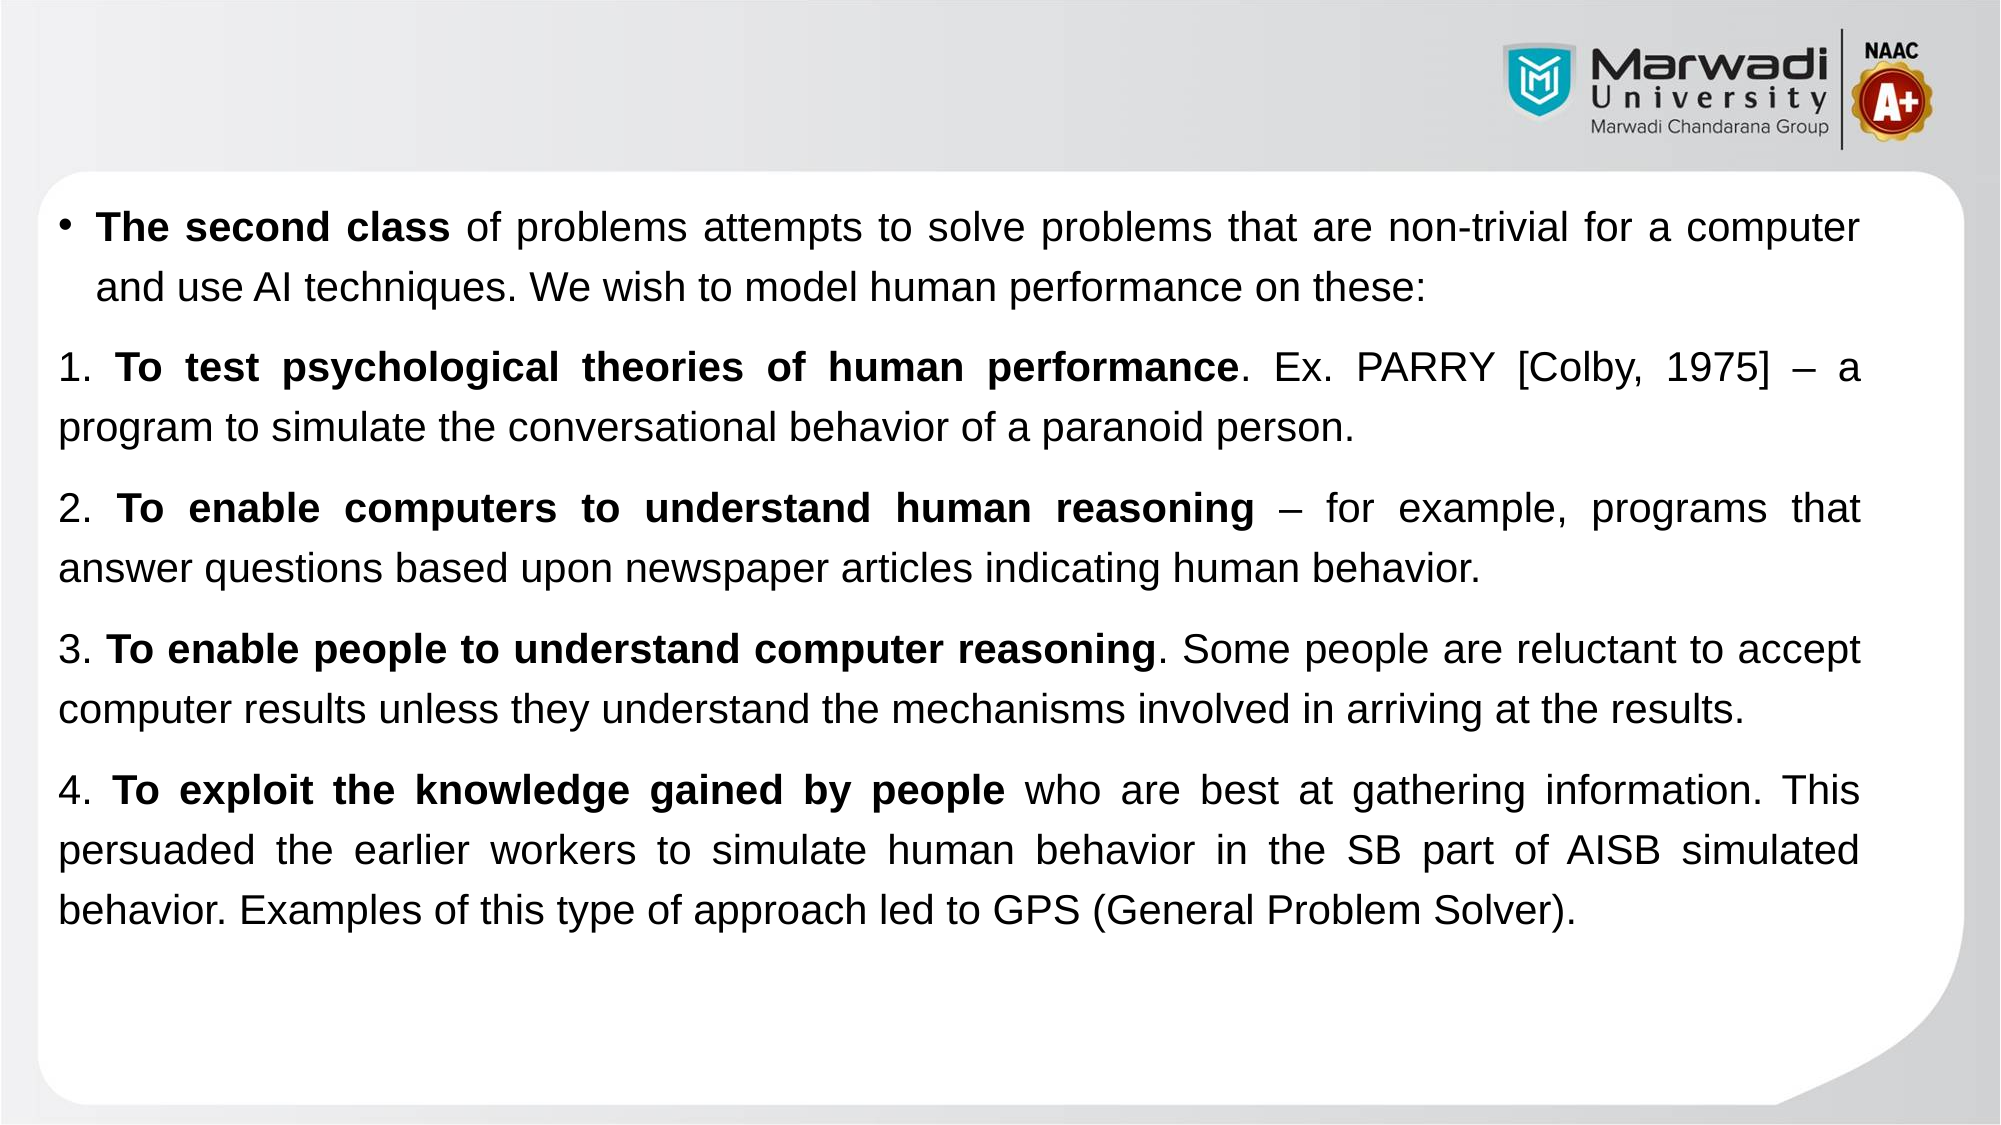

The second class of problems attempts to solve problems that are non-trivial for a computer and use AI techniques. We wish to model human performance on these:
1. To test psychological theories of human performance. Ex. PARRY [Colby, 1975] – a program to simulate the conversational behavior of a paranoid person.
2. To enable computers to understand human reasoning – for example, programs that answer questions based upon newspaper articles indicating human behavior.
3. To enable people to understand computer reasoning. Some people are reluctant to accept computer results unless they understand the mechanisms involved in arriving at the results.
4. To exploit the knowledge gained by people who are best at gathering information. This persuaded the earlier workers to simulate human behavior in the SB part of AISB simulated behavior. Examples of this type of approach led to GPS (General Problem Solver).